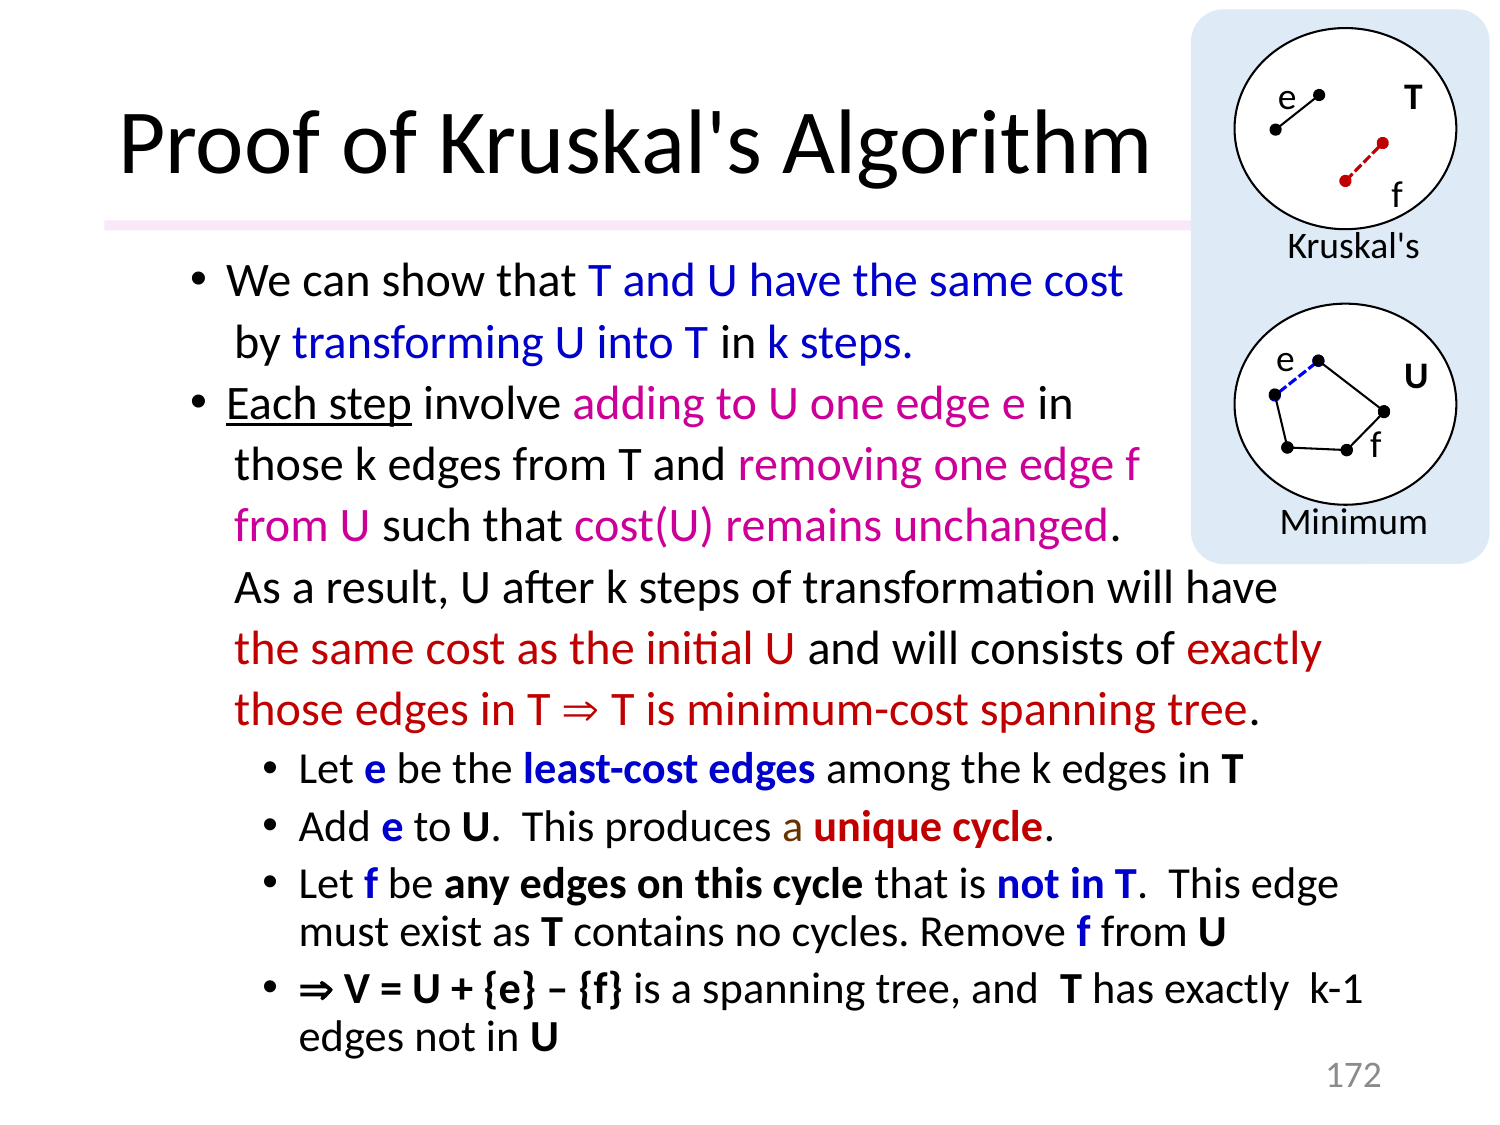

# Proof of Kruskal's Algorithm
e
T
f
Kruskal's
We can show that T and U have the same cost
    by transforming U into T in k steps.
Each step involve adding to U one edge e in
    those k edges from T and removing one edge f
    from U such that cost(U) remains unchanged.
    As a result, U after k steps of transformation will have
    the same cost as the initial U and will consists of exactly
    those edges in T ⇒ T is minimum-cost spanning tree.
Let e be the least-cost edges among the k edges in T
Add e to U.  This produces a unique cycle.
Let f be any edges on this cycle that is not in T.  This edge must exist as T contains no cycles. Remove f from U
⇒ V = U + {e} – {f} is a spanning tree, and  T has exactly  k-1 edges not in U

e
U
f
Minimum
172